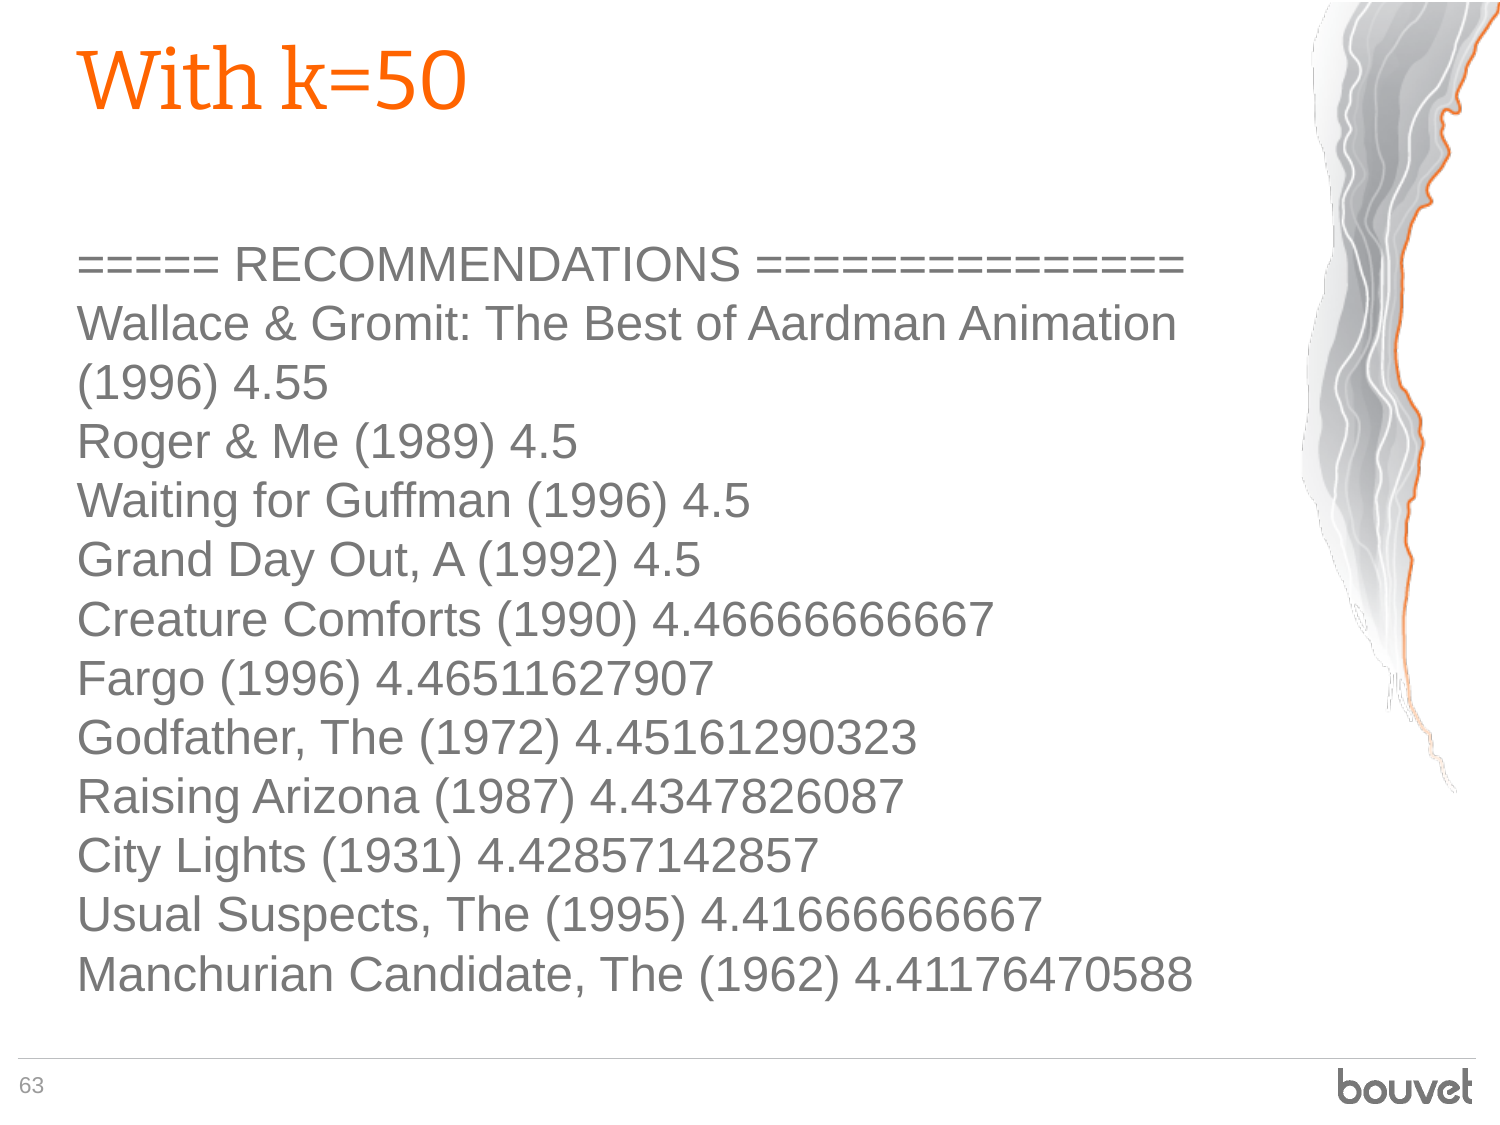

# With k=50
===== RECOMMENDATIONS ===============
Wallace & Gromit: The Best of Aardman Animation (1996) 4.55
Roger & Me (1989) 4.5
Waiting for Guffman (1996) 4.5
Grand Day Out, A (1992) 4.5
Creature Comforts (1990) 4.46666666667
Fargo (1996) 4.46511627907
Godfather, The (1972) 4.45161290323
Raising Arizona (1987) 4.4347826087
City Lights (1931) 4.42857142857
Usual Suspects, The (1995) 4.41666666667
Manchurian Candidate, The (1962) 4.41176470588

63